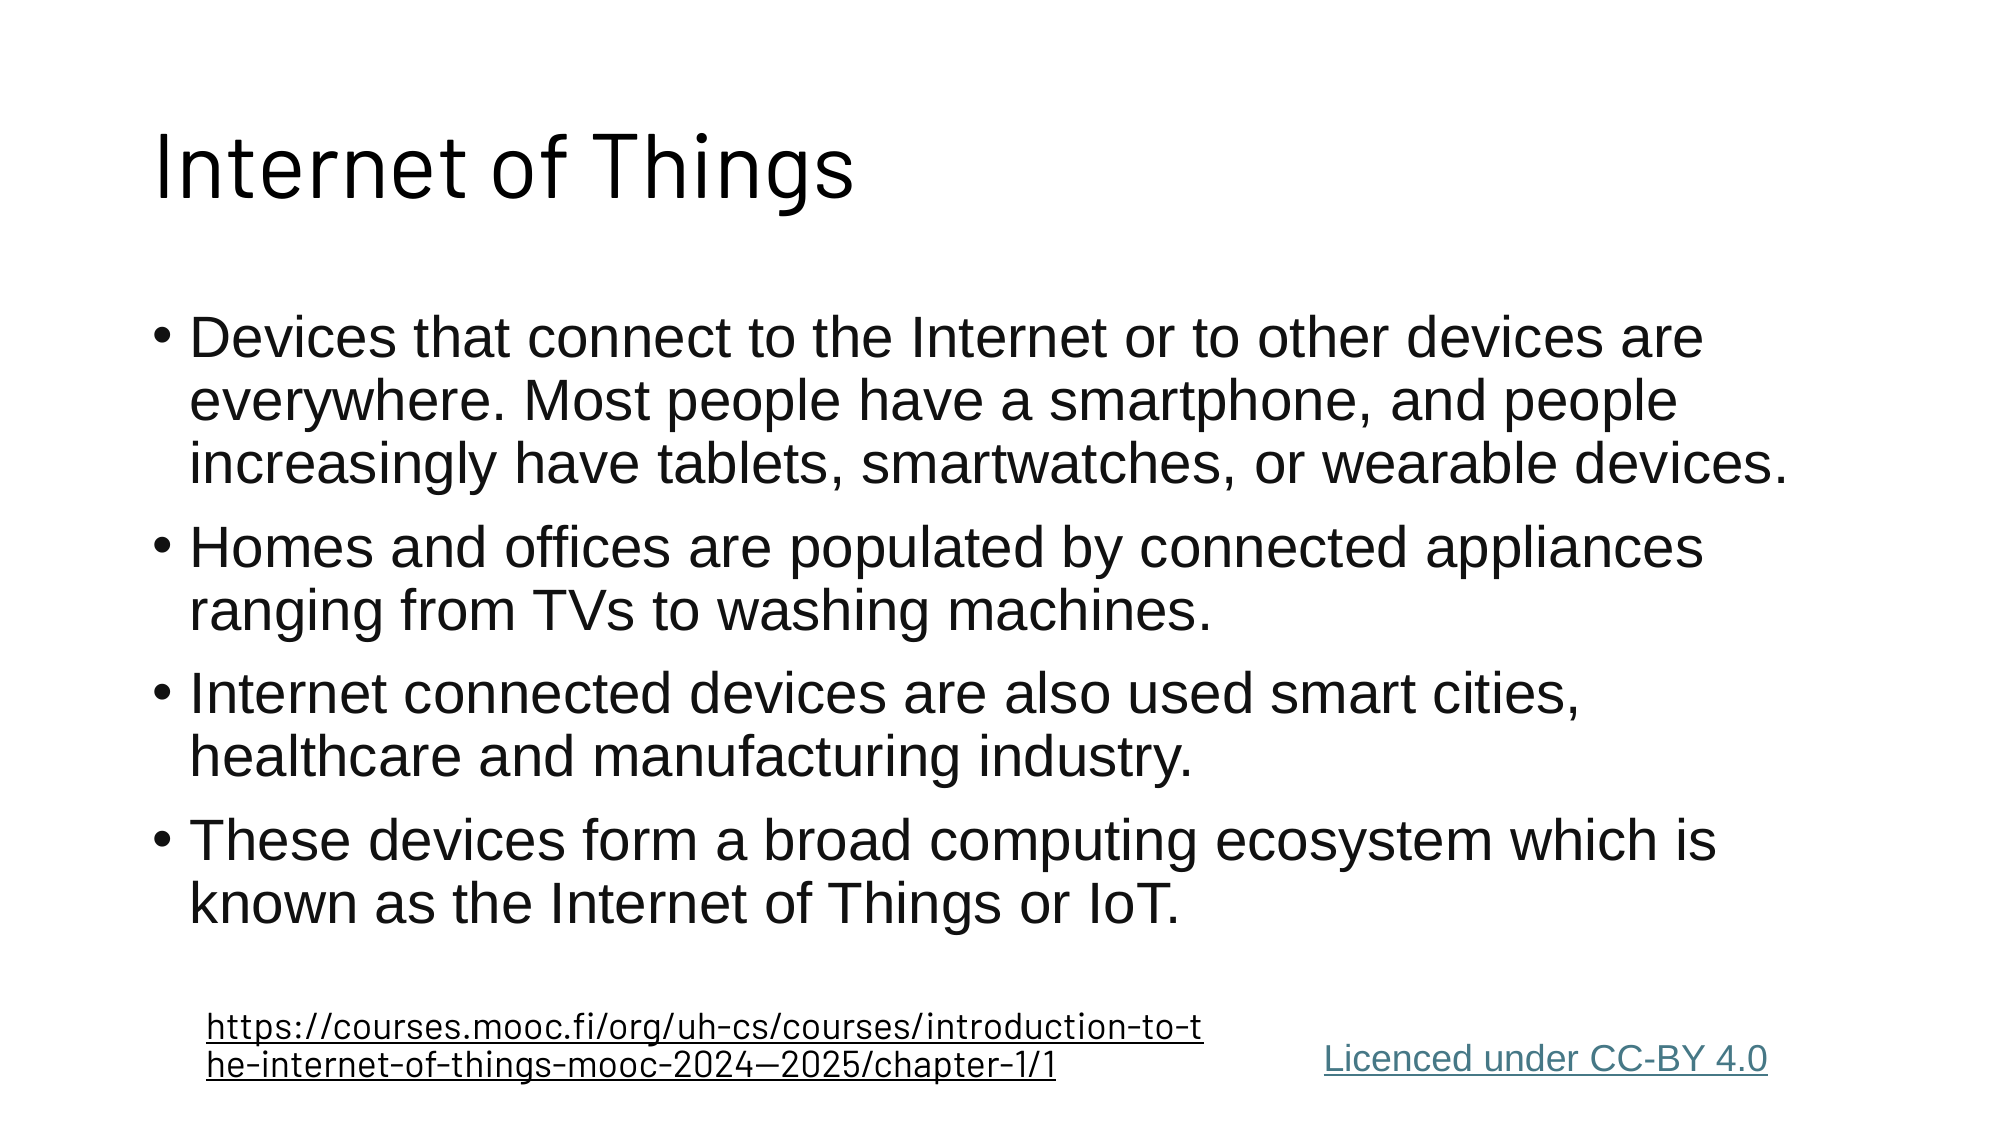

# Internet of Things
Devices that connect to the Internet or to other devices are everywhere. Most people have a smartphone, and people increasingly have tablets, smartwatches, or wearable devices.
Homes and offices are populated by connected appliances ranging from TVs to washing machines.
Internet connected devices are also used smart cities, healthcare and manufacturing industry.
These devices form a broad computing ecosystem which is known as the Internet of Things or IoT.
https://courses.mooc.fi/org/uh-cs/courses/introduction-to-the-internet-of-things-mooc-2024--2025/chapter-1/1
Licenced under CC-BY 4.0